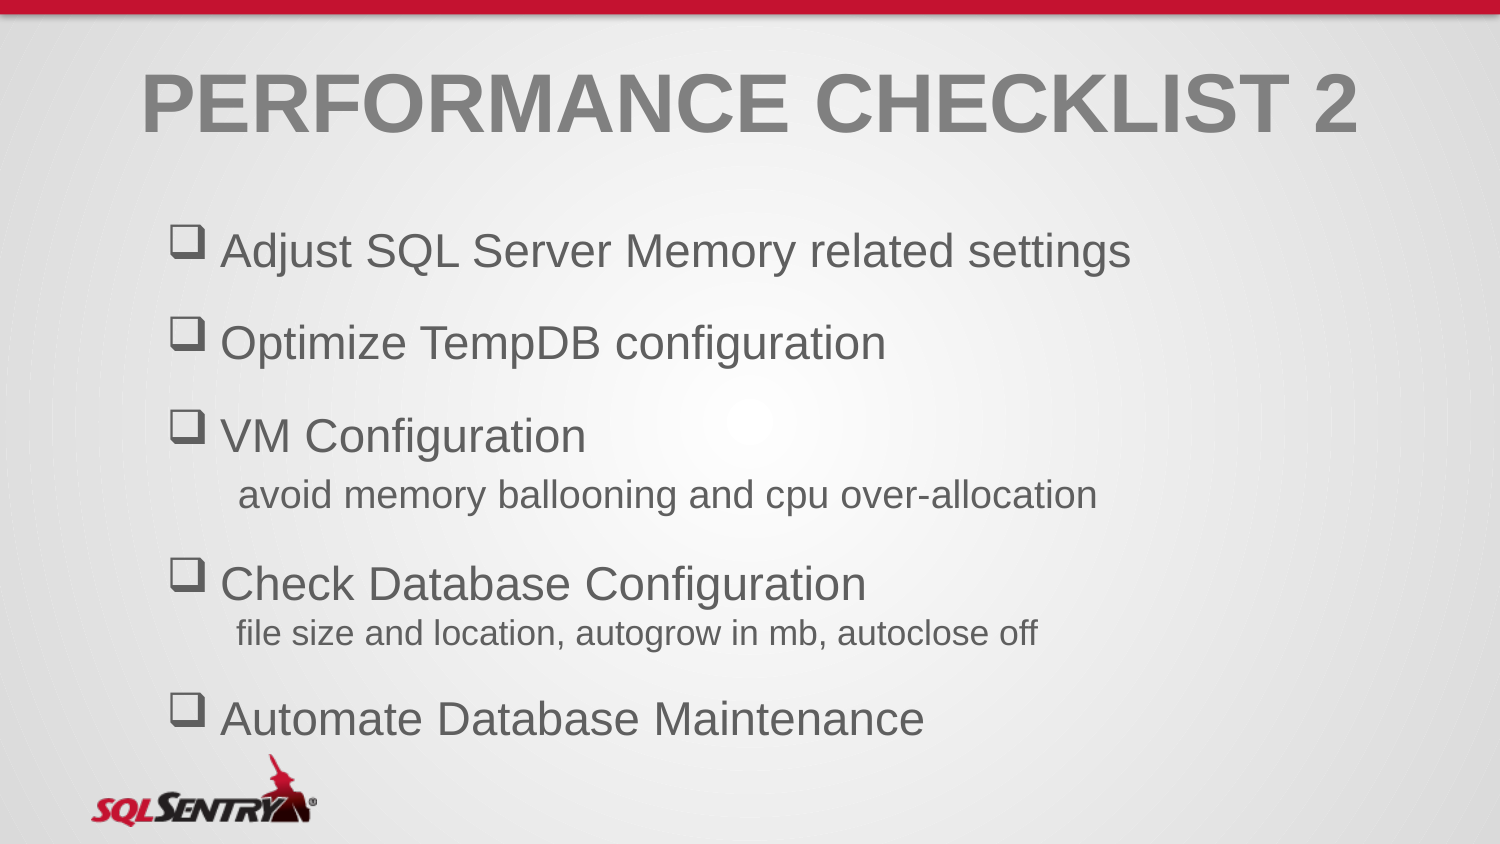

# performance checklist 2
Adjust SQL Server Memory related settings
Optimize TempDB configuration
VM Configuration
avoid memory ballooning and cpu over-allocation
Check Database Configuration
  file size and location, autogrow in mb, autoclose off
Automate Database Maintenance